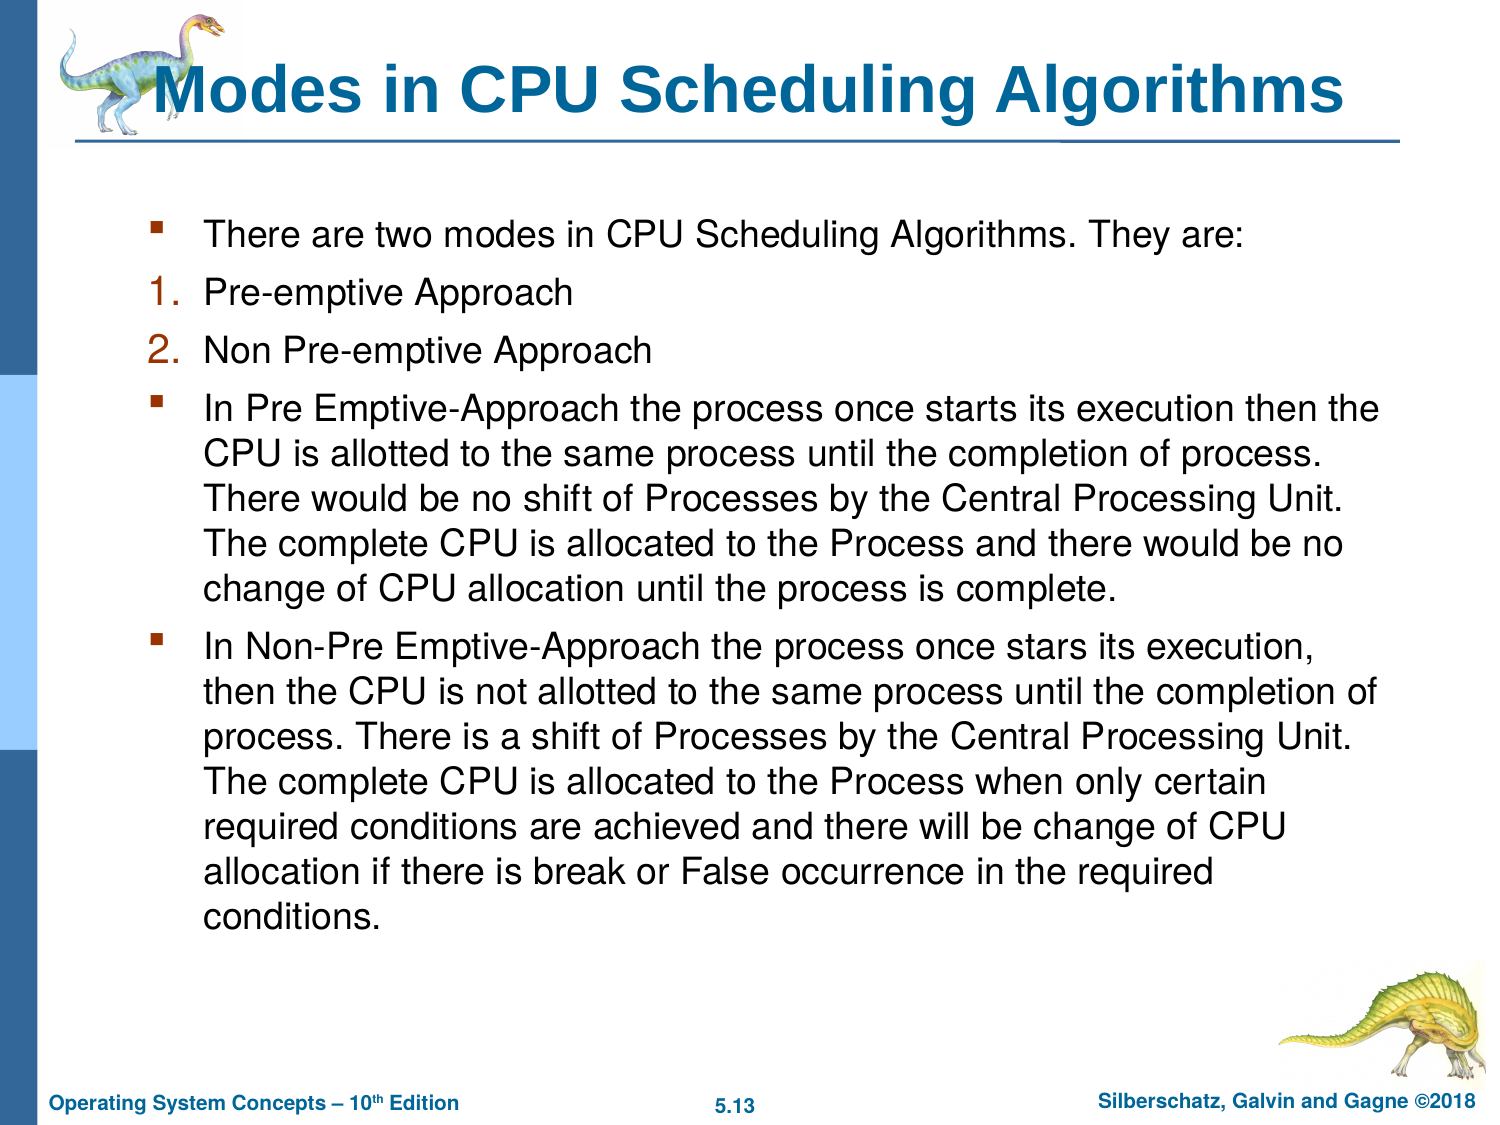

# Modes in CPU Scheduling Algorithms
There are two modes in CPU Scheduling Algorithms. They are:
Pre-emptive Approach
Non Pre-emptive Approach
In Pre Emptive-Approach the process once starts its execution then the CPU is allotted to the same process until the completion of process. There would be no shift of Processes by the Central Processing Unit. The complete CPU is allocated to the Process and there would be no change of CPU allocation until the process is complete.
In Non-Pre Emptive-Approach the process once stars its execution, then the CPU is not allotted to the same process until the completion of process. There is a shift of Processes by the Central Processing Unit. The complete CPU is allocated to the Process when only certain required conditions are achieved and there will be change of CPU allocation if there is break or False occurrence in the required conditions.